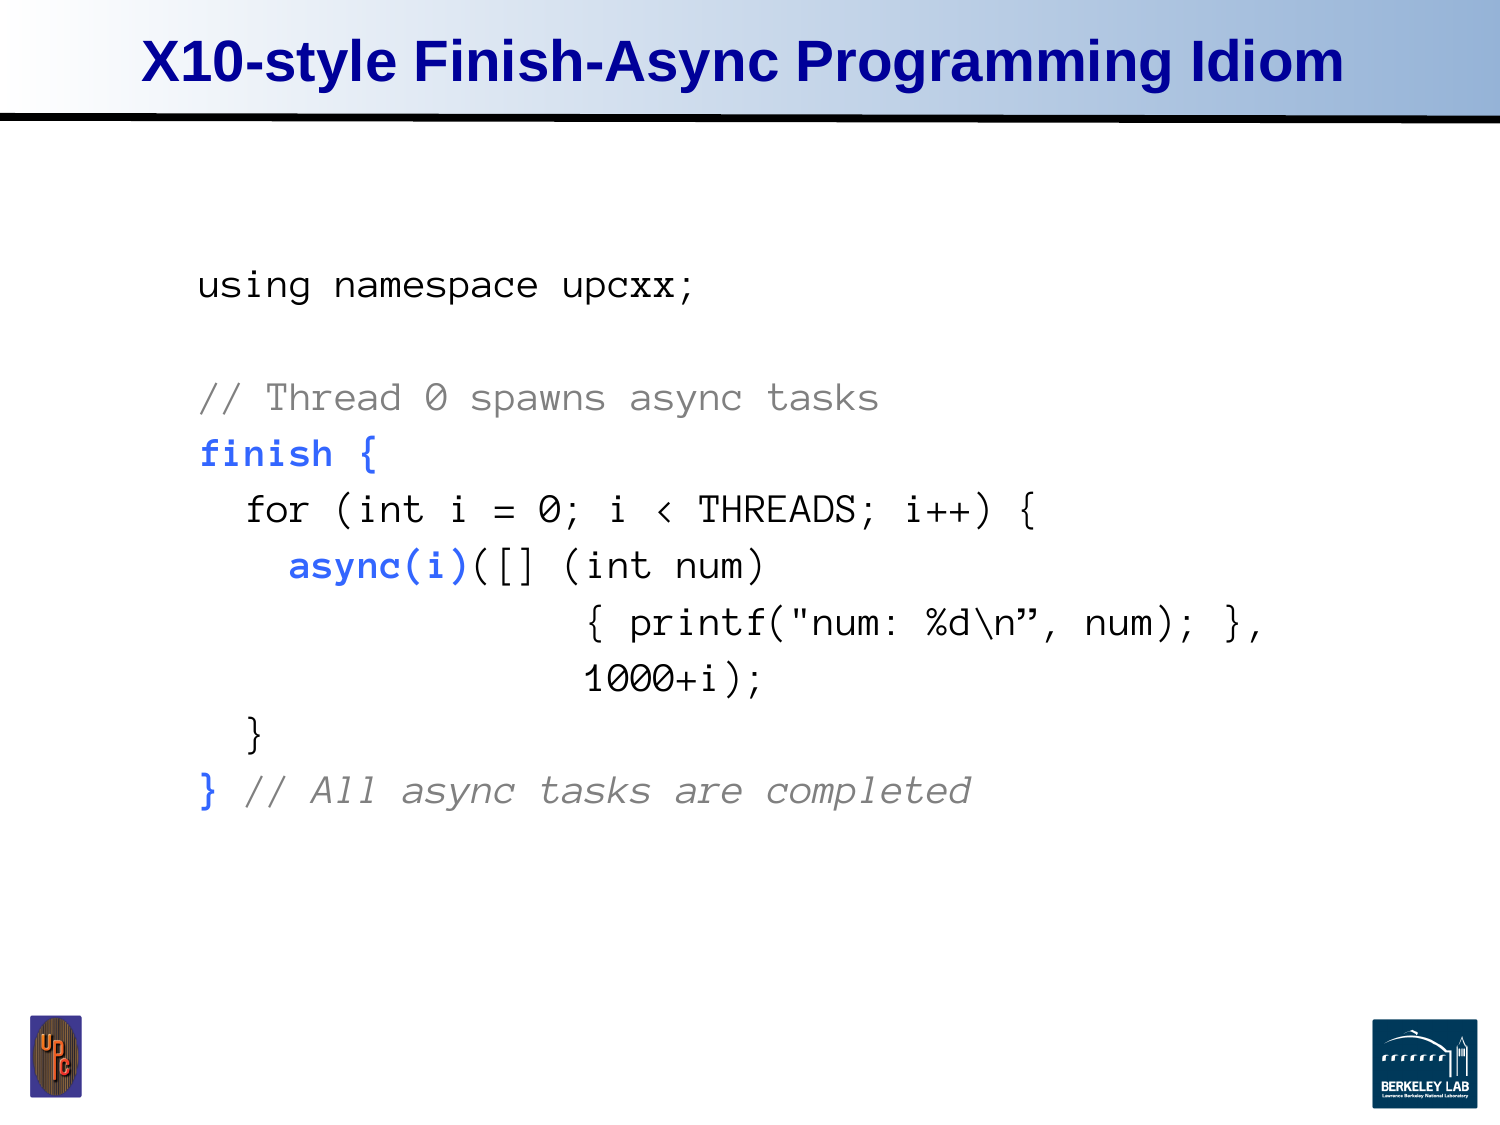

# X10-style Finish-Async Programming Idiom
using namespace upcxx;

// Thread 0 spawns async tasks
finish {
  for (int i = 0; i < THREADS; i++) {
    async(i)([] (int num)
                 { printf("num: %d\n”, num); },
                 1000+i);
  }
} // All async tasks are completed